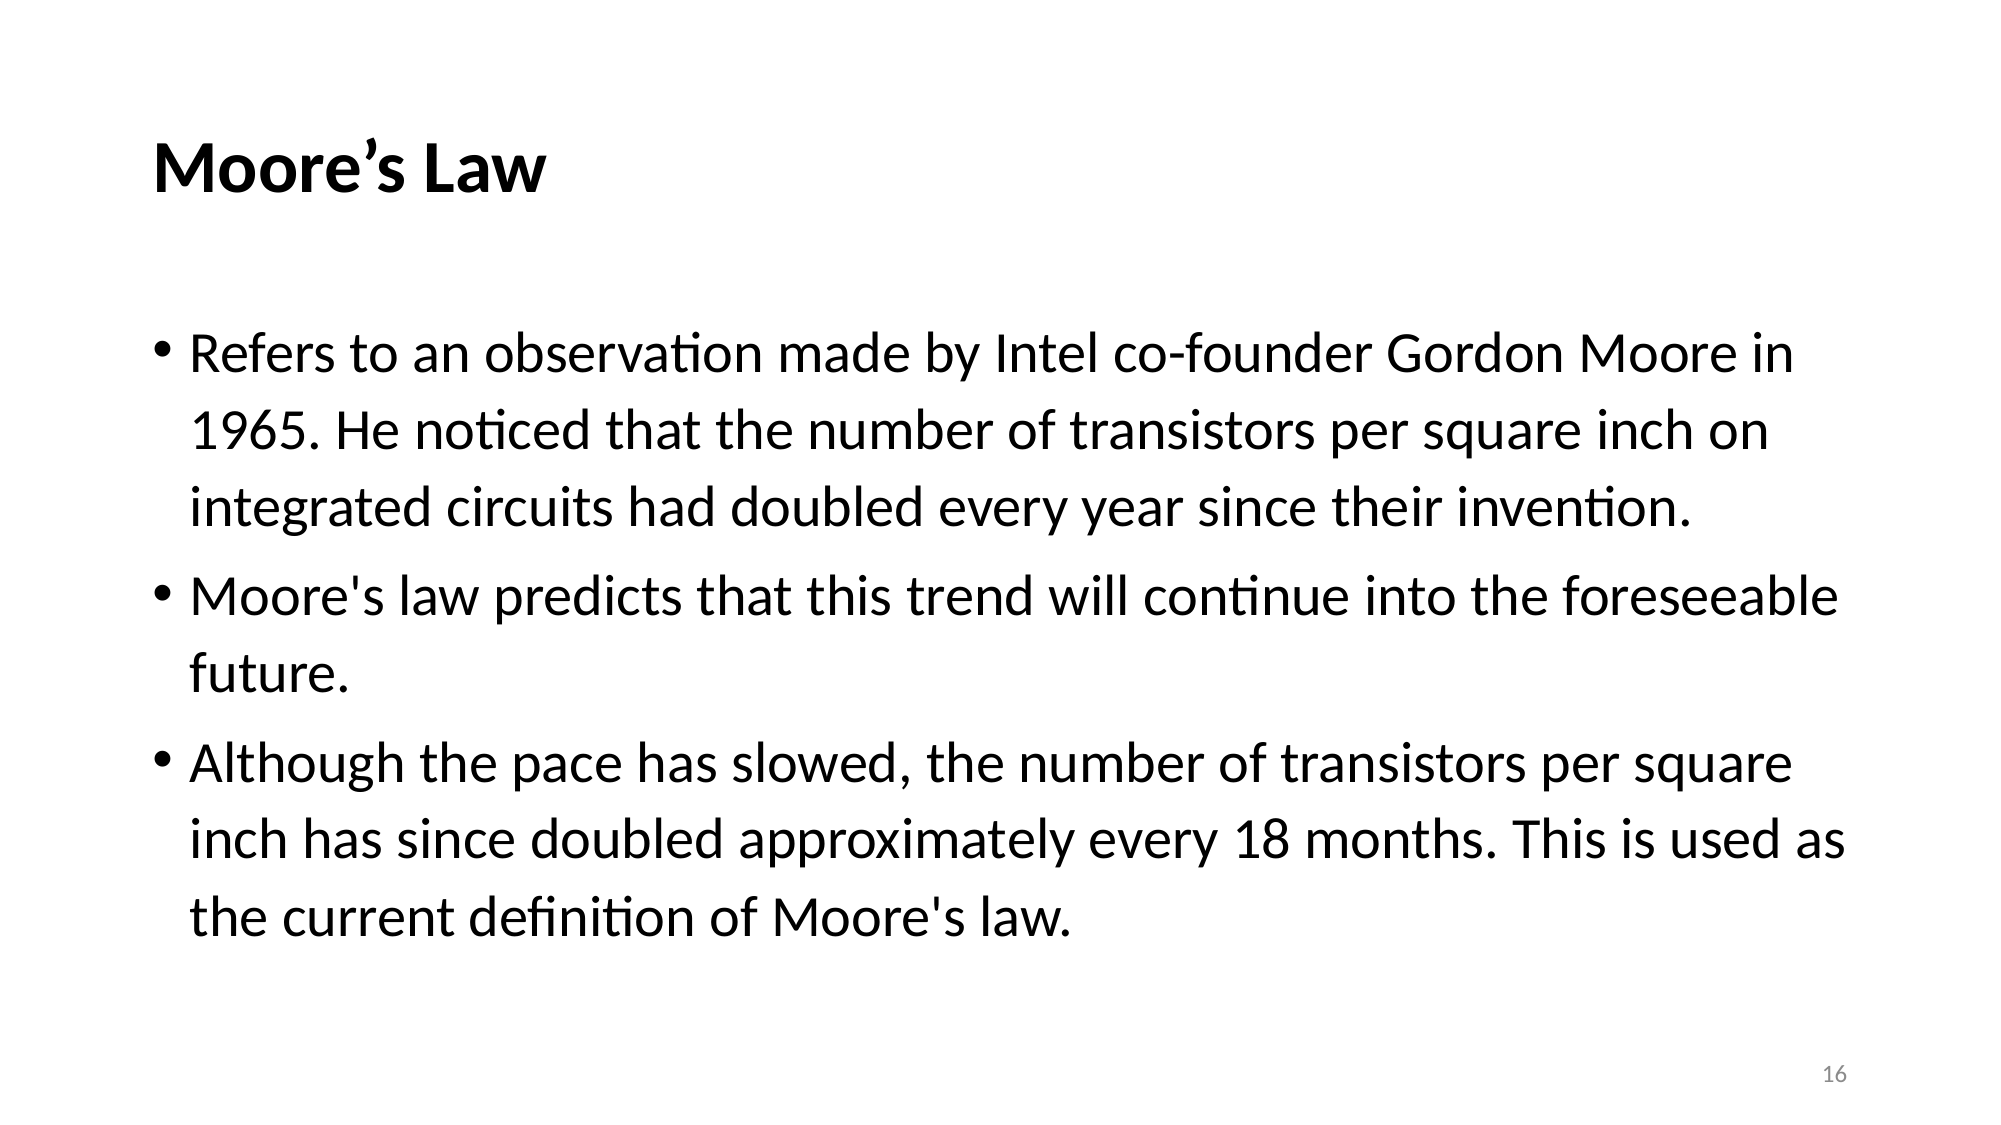

# Moore’s Law
Refers to an observation made by Intel co-founder Gordon Moore in 1965. He noticed that the number of transistors per square inch on integrated circuits had doubled every year since their invention.
Moore's law predicts that this trend will continue into the foreseeable future.
Although the pace has slowed, the number of transistors per square inch has since doubled approximately every 18 months. This is used as the current definition of Moore's law.

16